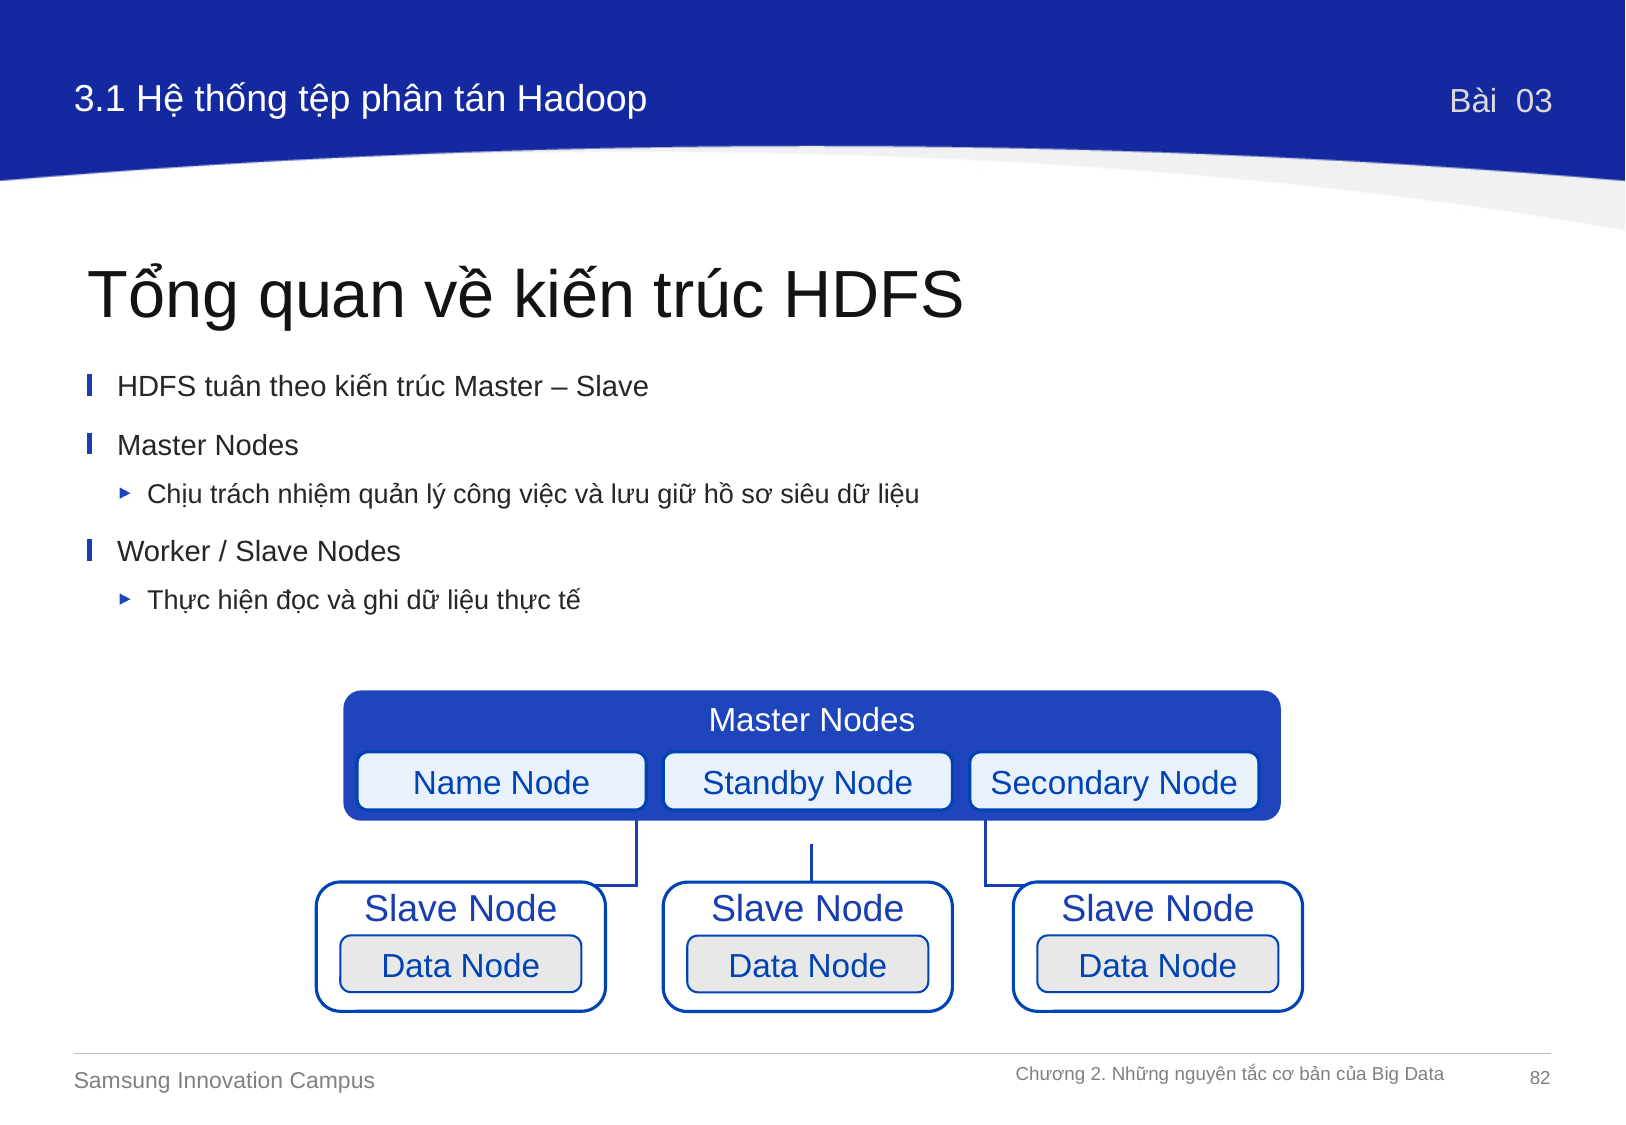

3.1 Hệ thống tệp phân tán Hadoop
Bài  03
Tổng quan về kiến trúc HDFS
HDFS tuân theo kiến trúc Master – Slave
Master Nodes
Chịu trách nhiệm quản lý công việc và lưu giữ hồ sơ siêu dữ liệu
Worker / Slave Nodes
Thực hiện đọc và ghi dữ liệu thực tế
Master Nodes

Name Node
Standby Node
Secondary Node
Slave Node

Slave Node

Slave Node

Data Node
Data Node
Data Node